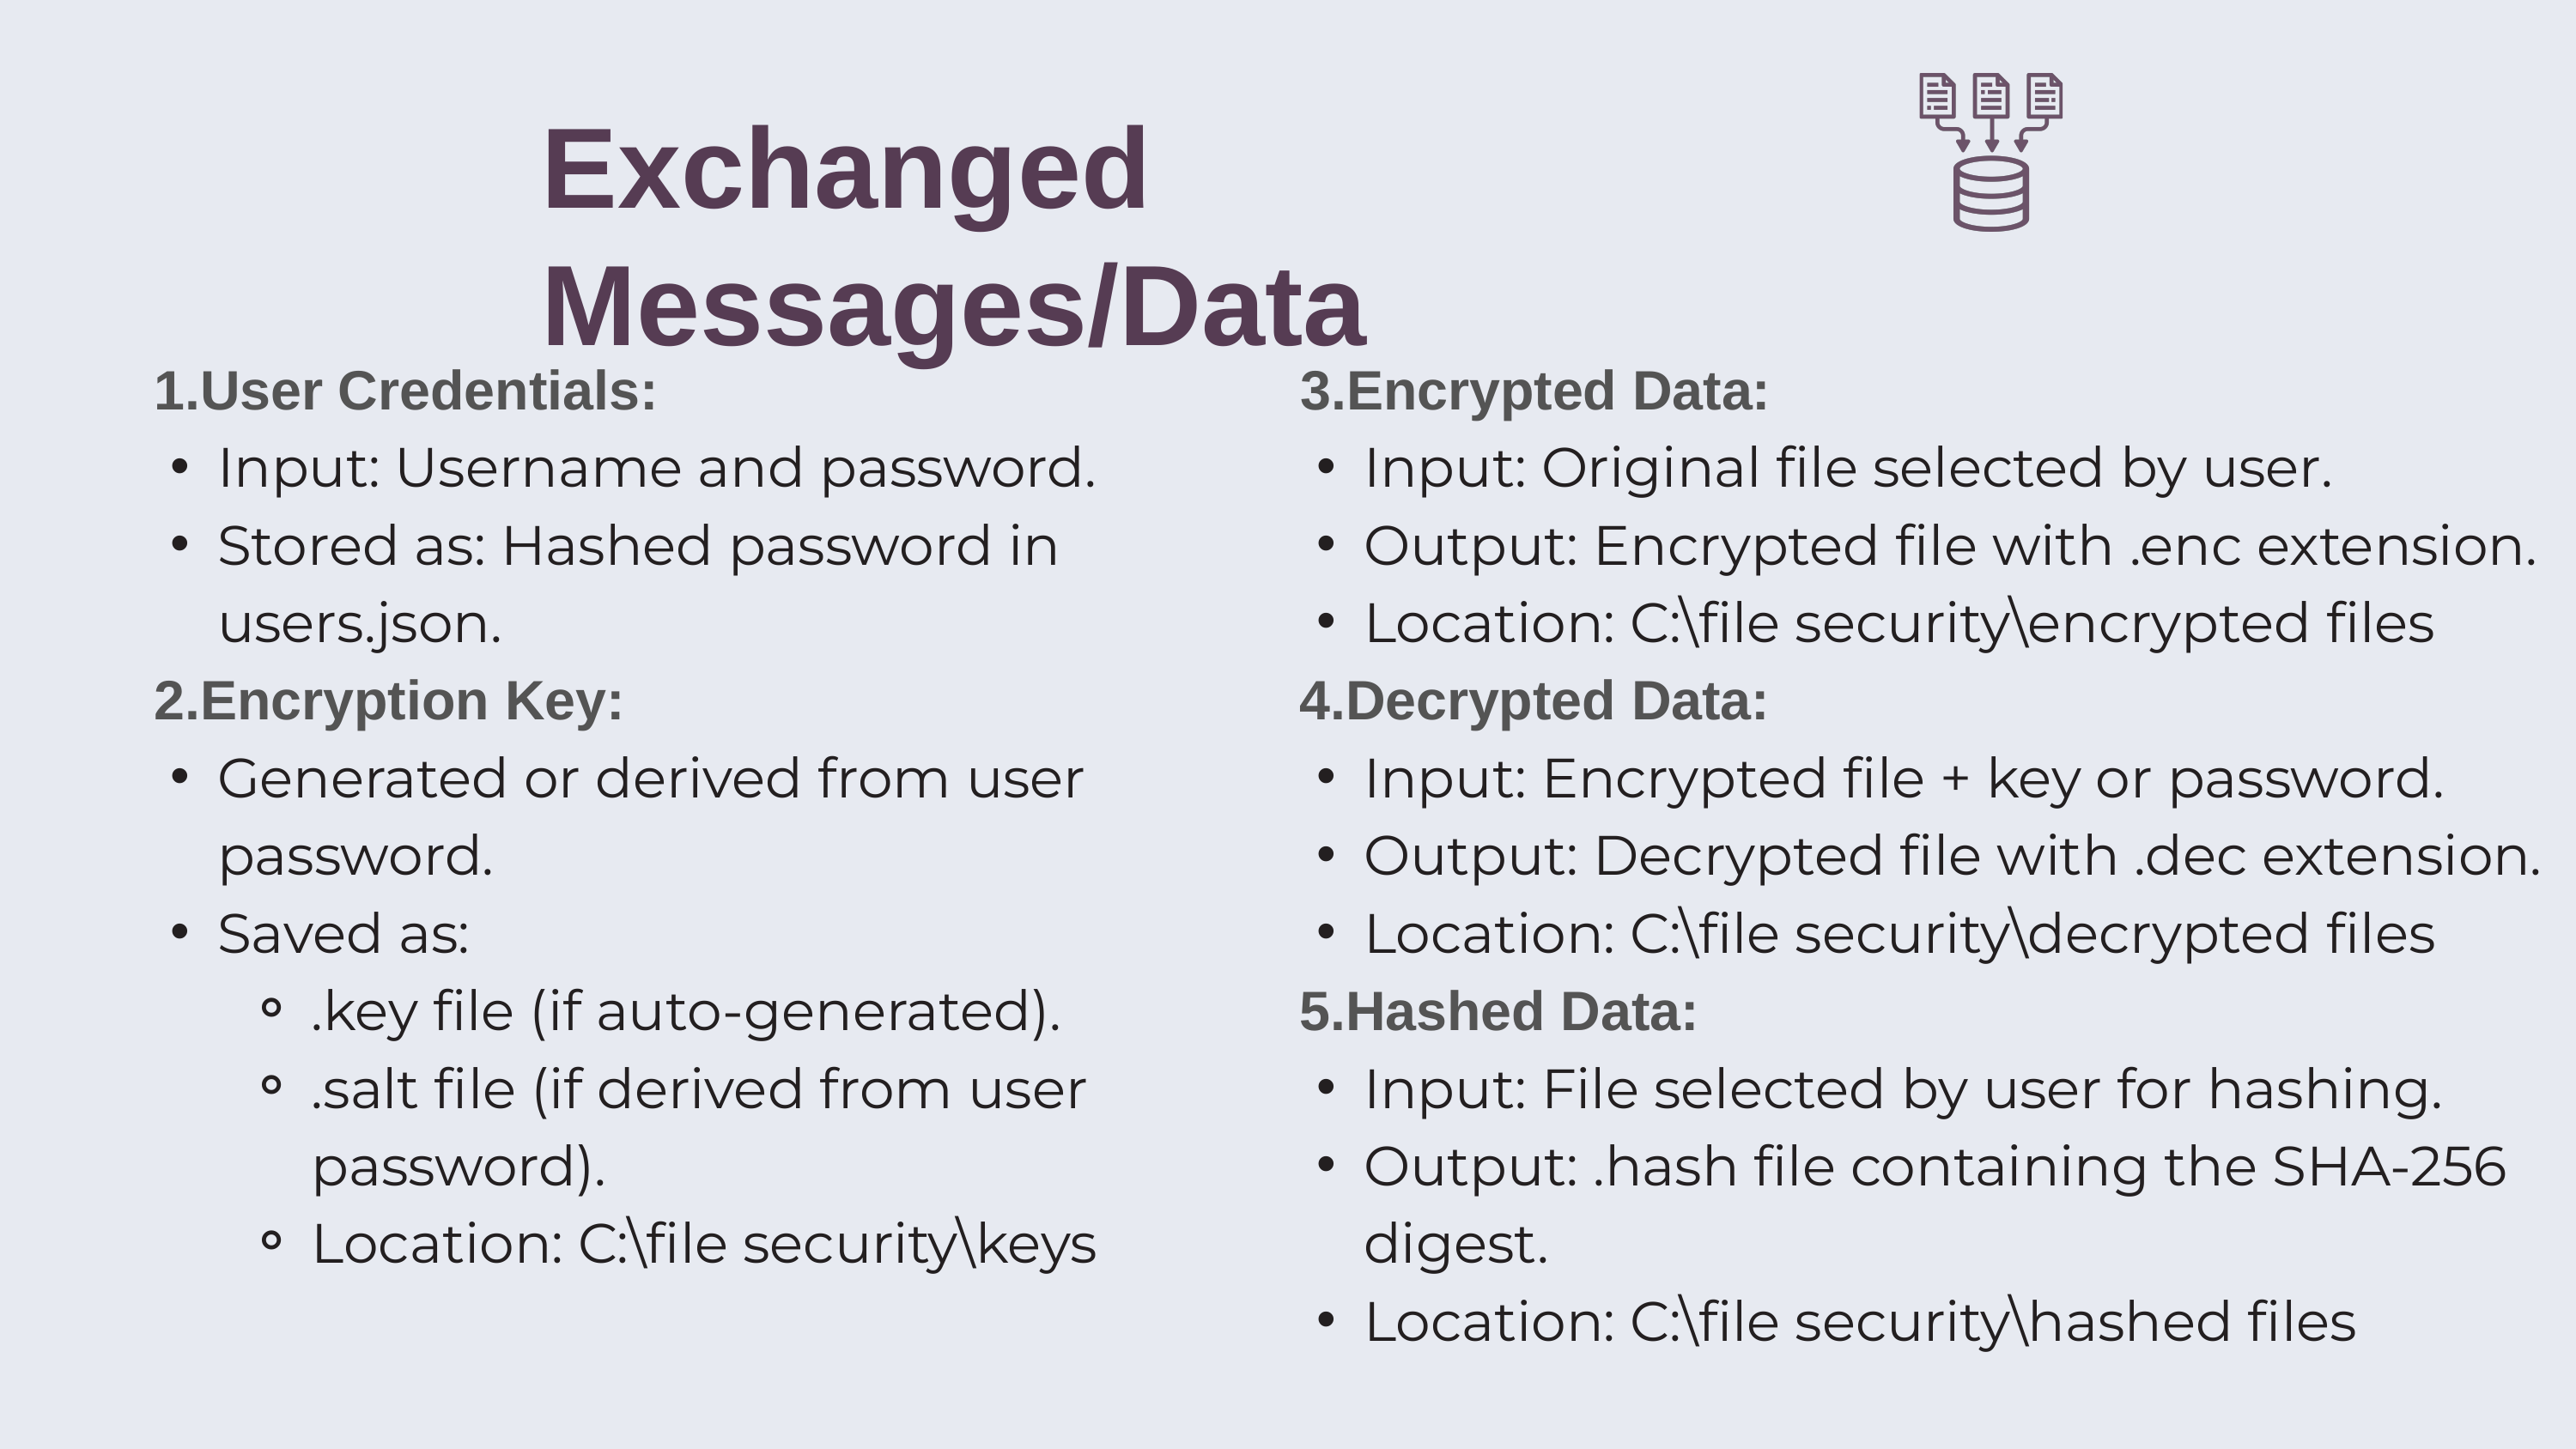

Exchanged Messages/Data
  1.User Credentials:
Input: Username and password.
Stored as: Hashed password in users.json.
  2.Encryption Key:
Generated or derived from user password.
Saved as:
.key file (if auto-generated).
.salt file (if derived from user password).
Location: C:\file security\keys
  3.Encrypted Data:
Input: Original file selected by user.
Output: Encrypted file with .enc extension.
Location: C:\file security\encrypted files
  4.Decrypted Data:
Input: Encrypted file + key or password.
Output: Decrypted file with .dec extension.
Location: C:\file security\decrypted files
  5.Hashed Data:
Input: File selected by user for hashing.
Output: .hash file containing the SHA-256 digest.
Location: C:\file security\hashed files